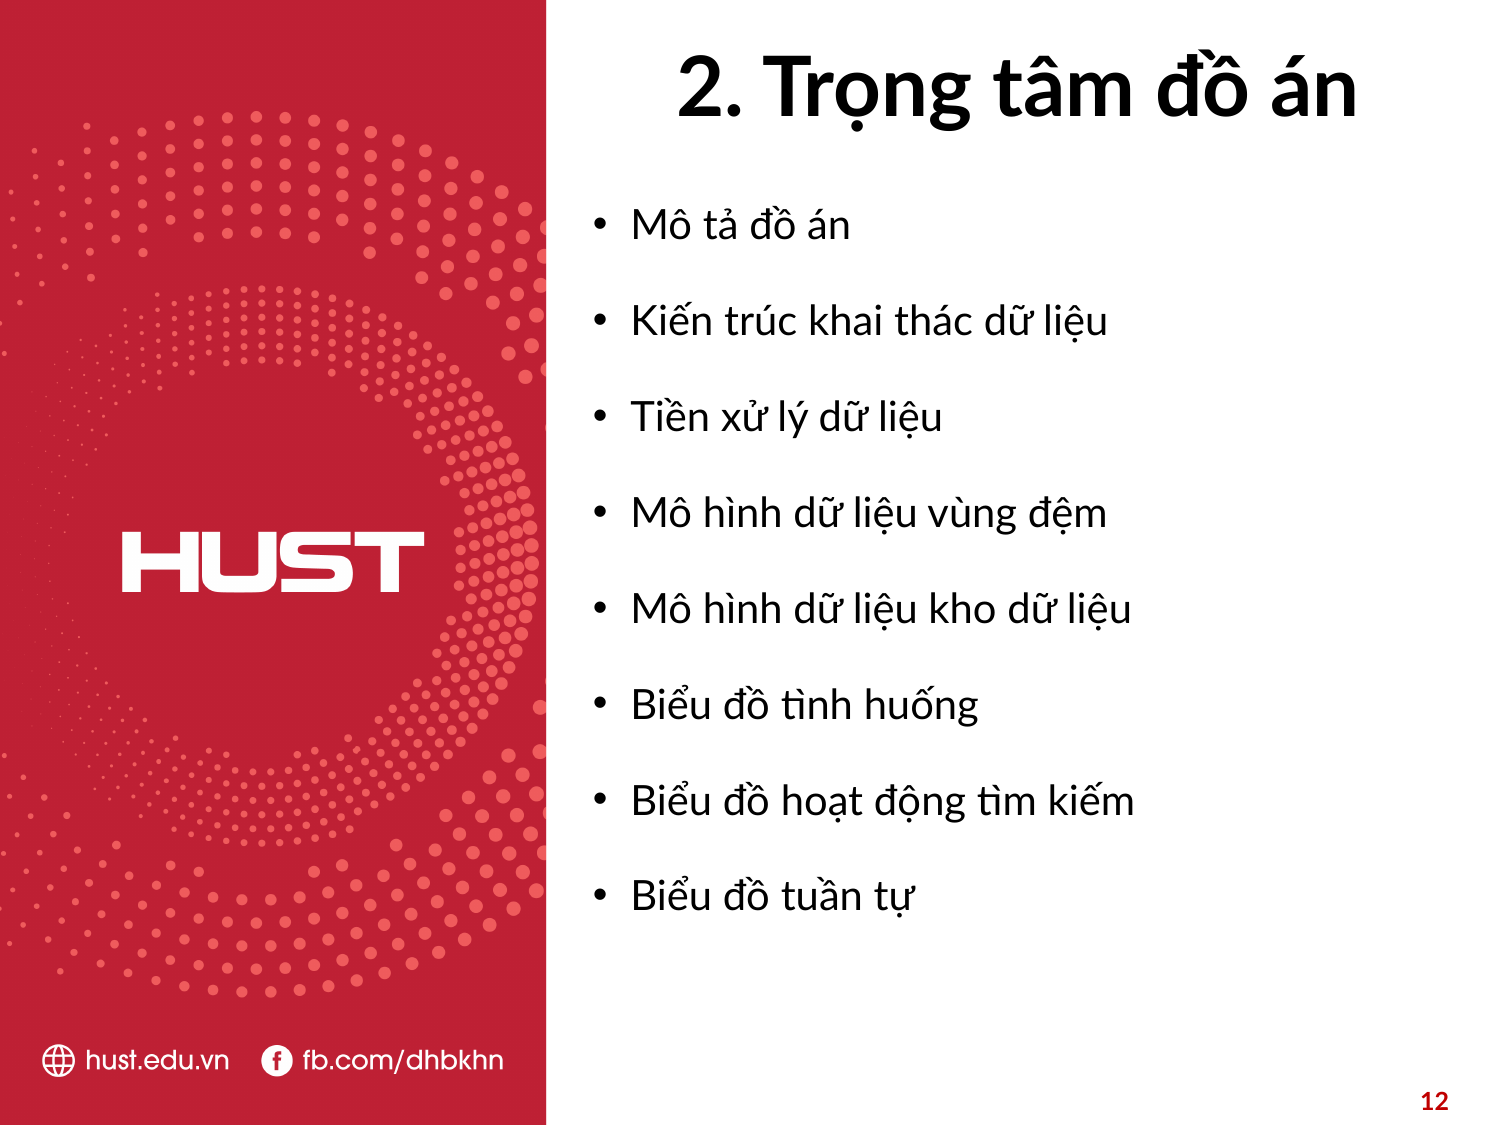

# 2. Trọng tâm đồ án
Mô tả đồ án
Kiến trúc khai thác dữ liệu
Tiền xử lý dữ liệu
Mô hình dữ liệu vùng đệm
Mô hình dữ liệu kho dữ liệu
Biểu đồ tình huống
Biểu đồ hoạt động tìm kiếm
Biểu đồ tuần tự

12